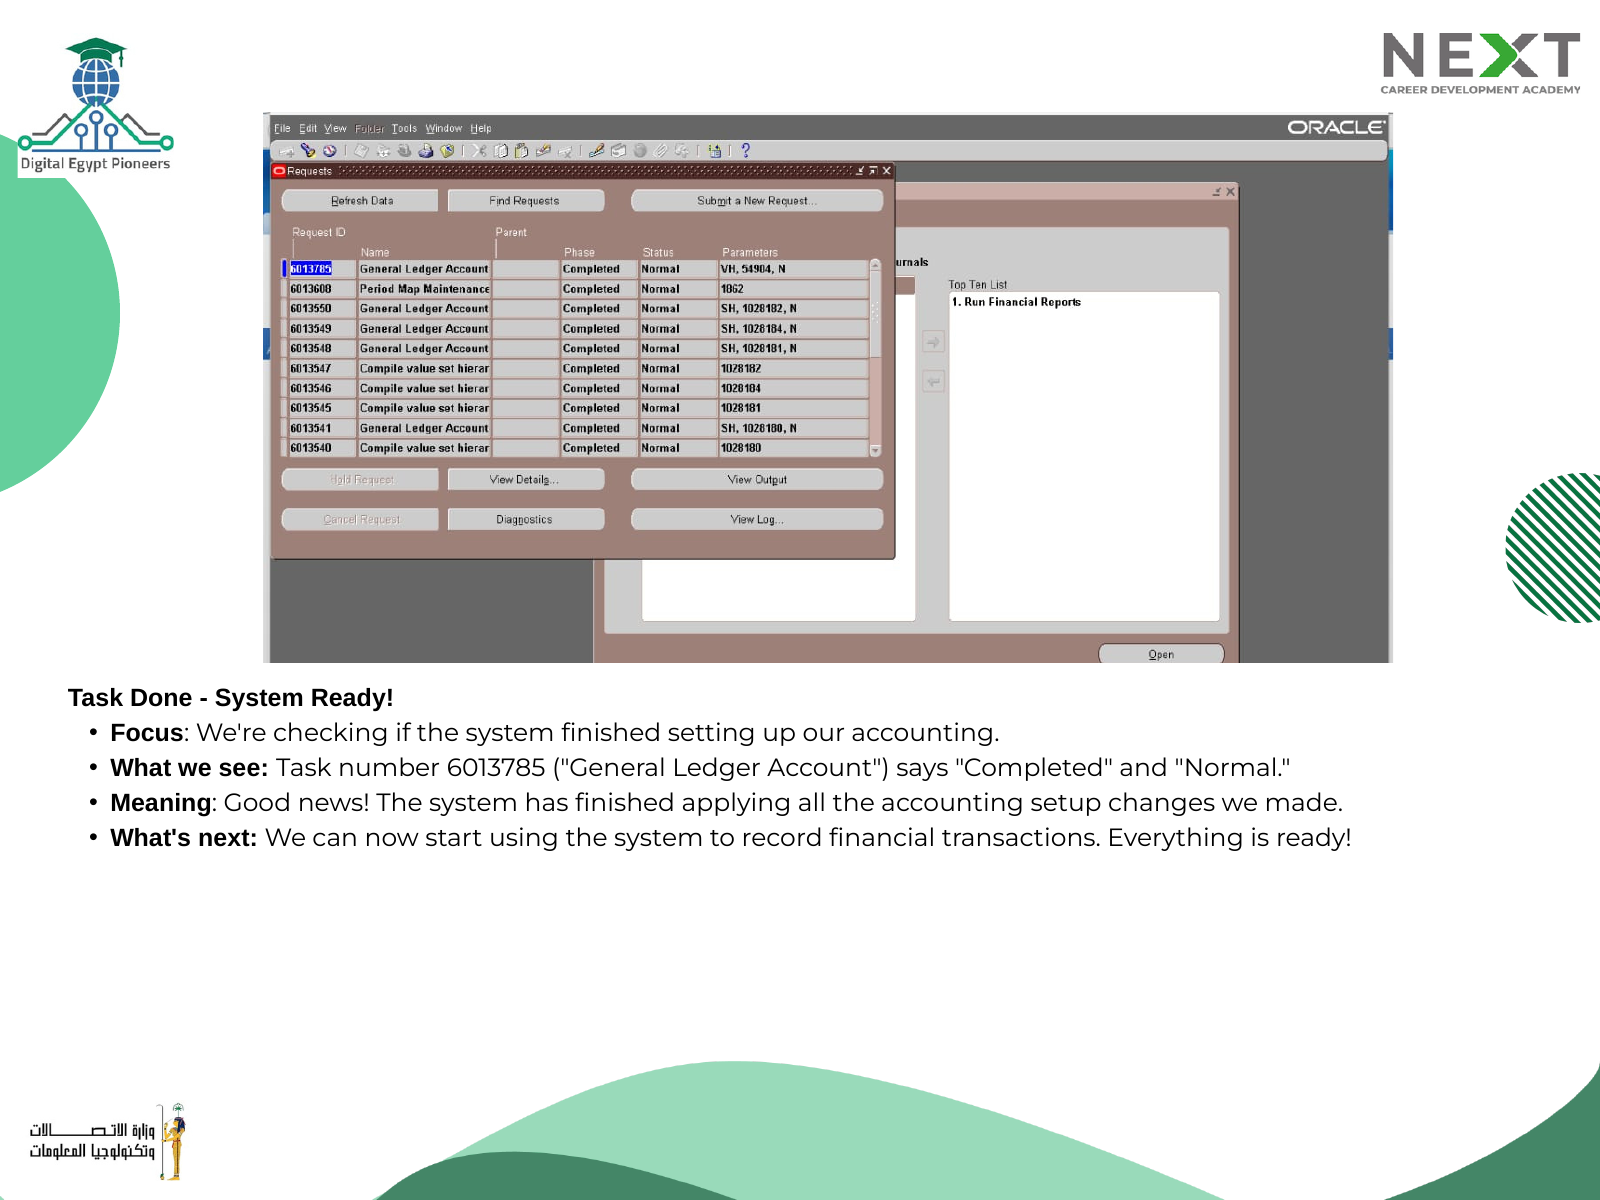

Task Done - System Ready!
Focus: We're checking if the system finished setting up our accounting.
What we see: Task number 6013785 ("General Ledger Account") says "Completed" and "Normal."
Meaning: Good news! The system has finished applying all the accounting setup changes we made.
What's next: We can now start using the system to record financial transactions. Everything is ready!